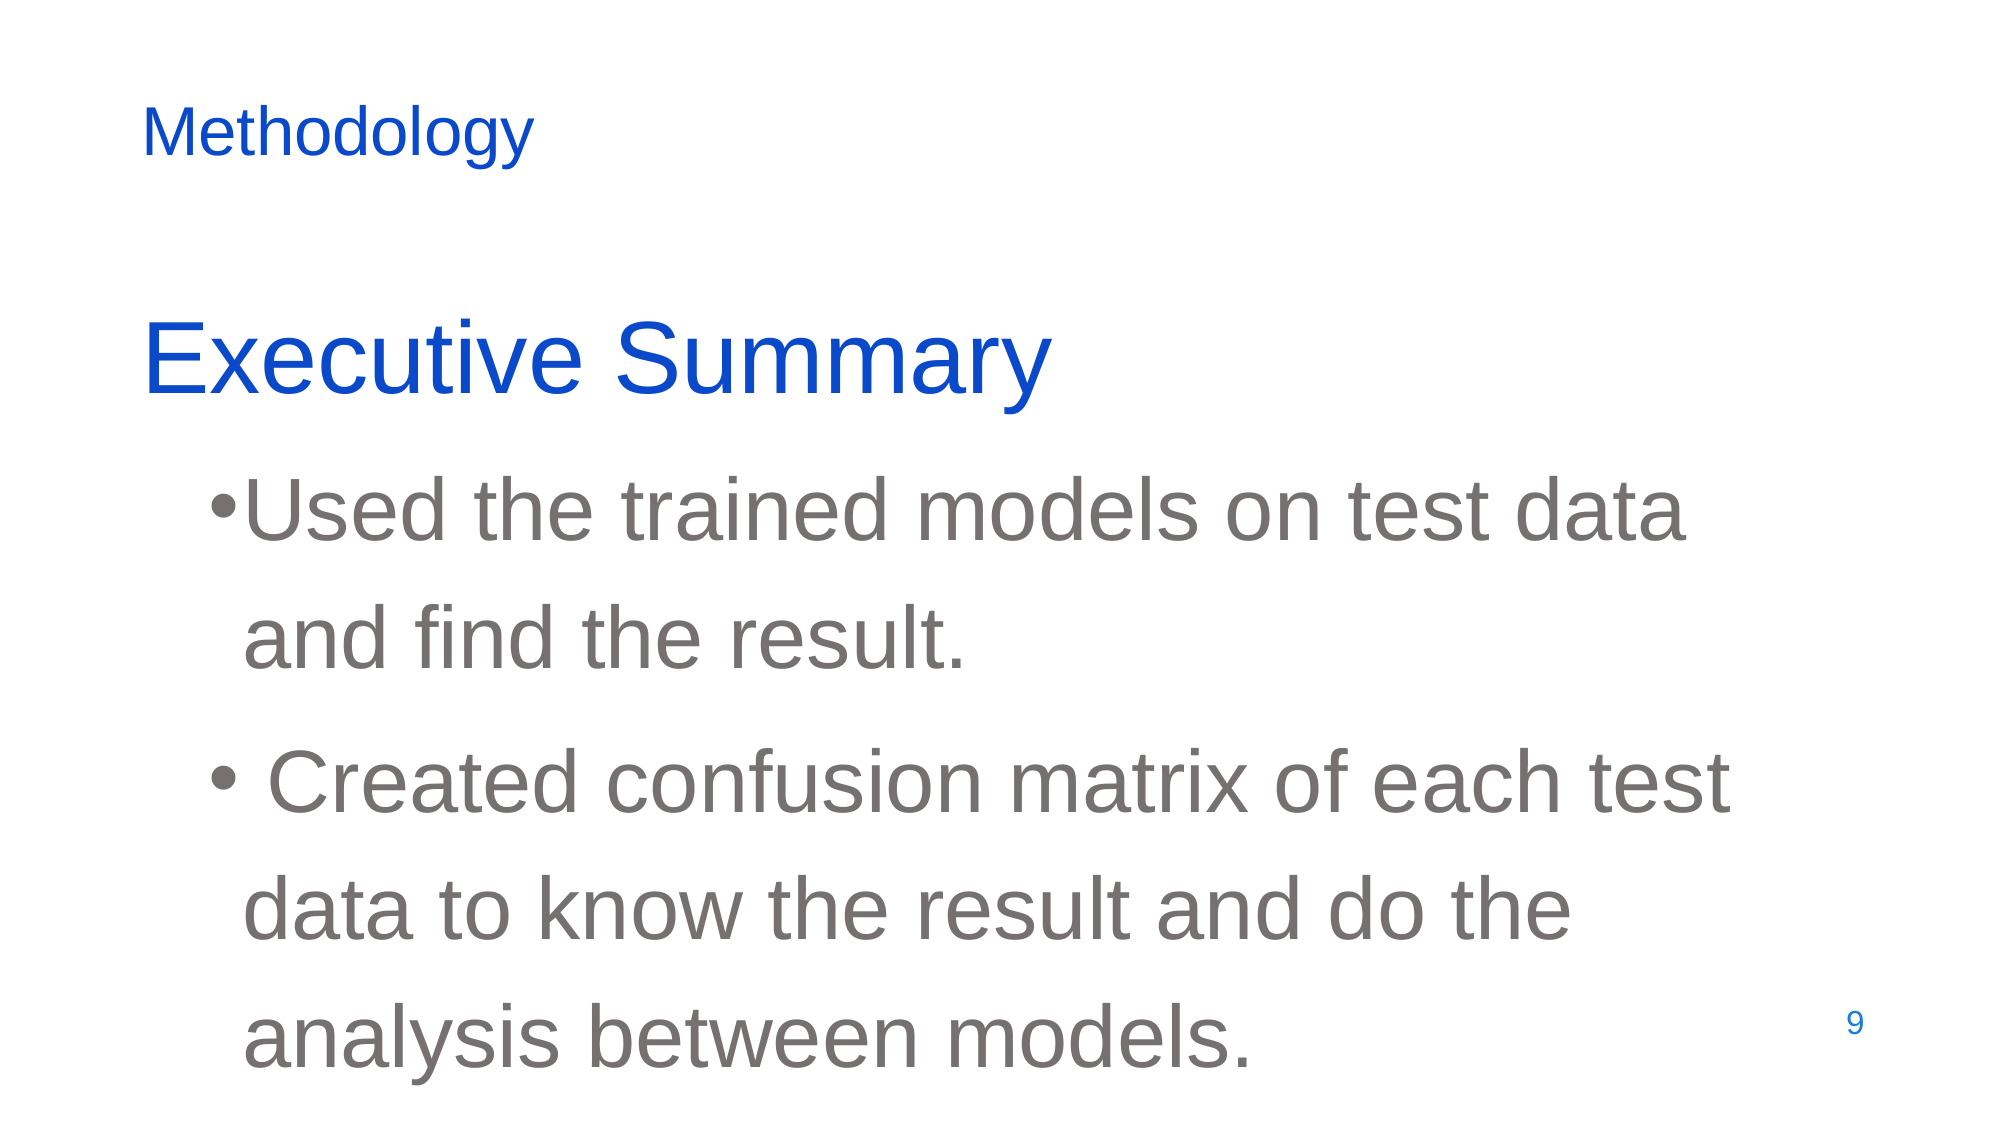

Methodology
Executive Summary
Used the trained models on test data and find the result.
 Created confusion matrix of each test data to know the result and do the analysis between models.

9